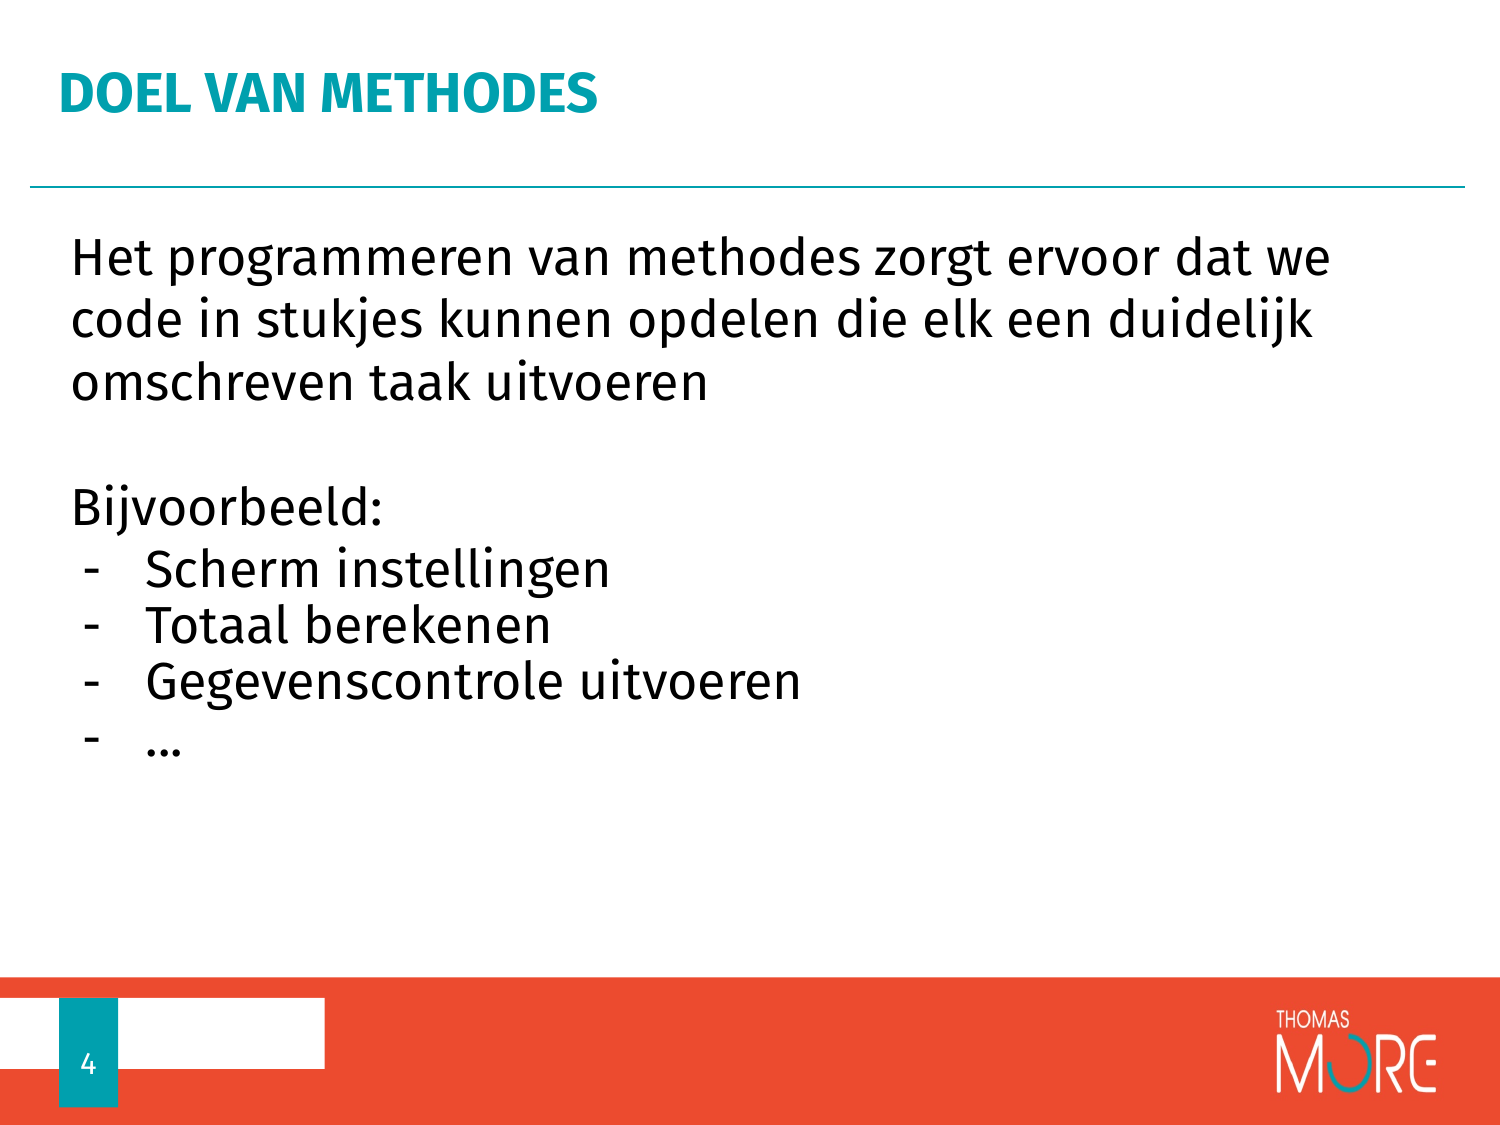

# DOEL VAN METHODES
Het programmeren van methodes zorgt ervoor dat we
code in stukjes kunnen opdelen die elk een duidelijk
omschreven taak uitvoeren

Bijvoorbeeld:
Scherm instellingen
Totaal berekenen
Gegevenscontrole uitvoeren
...

4